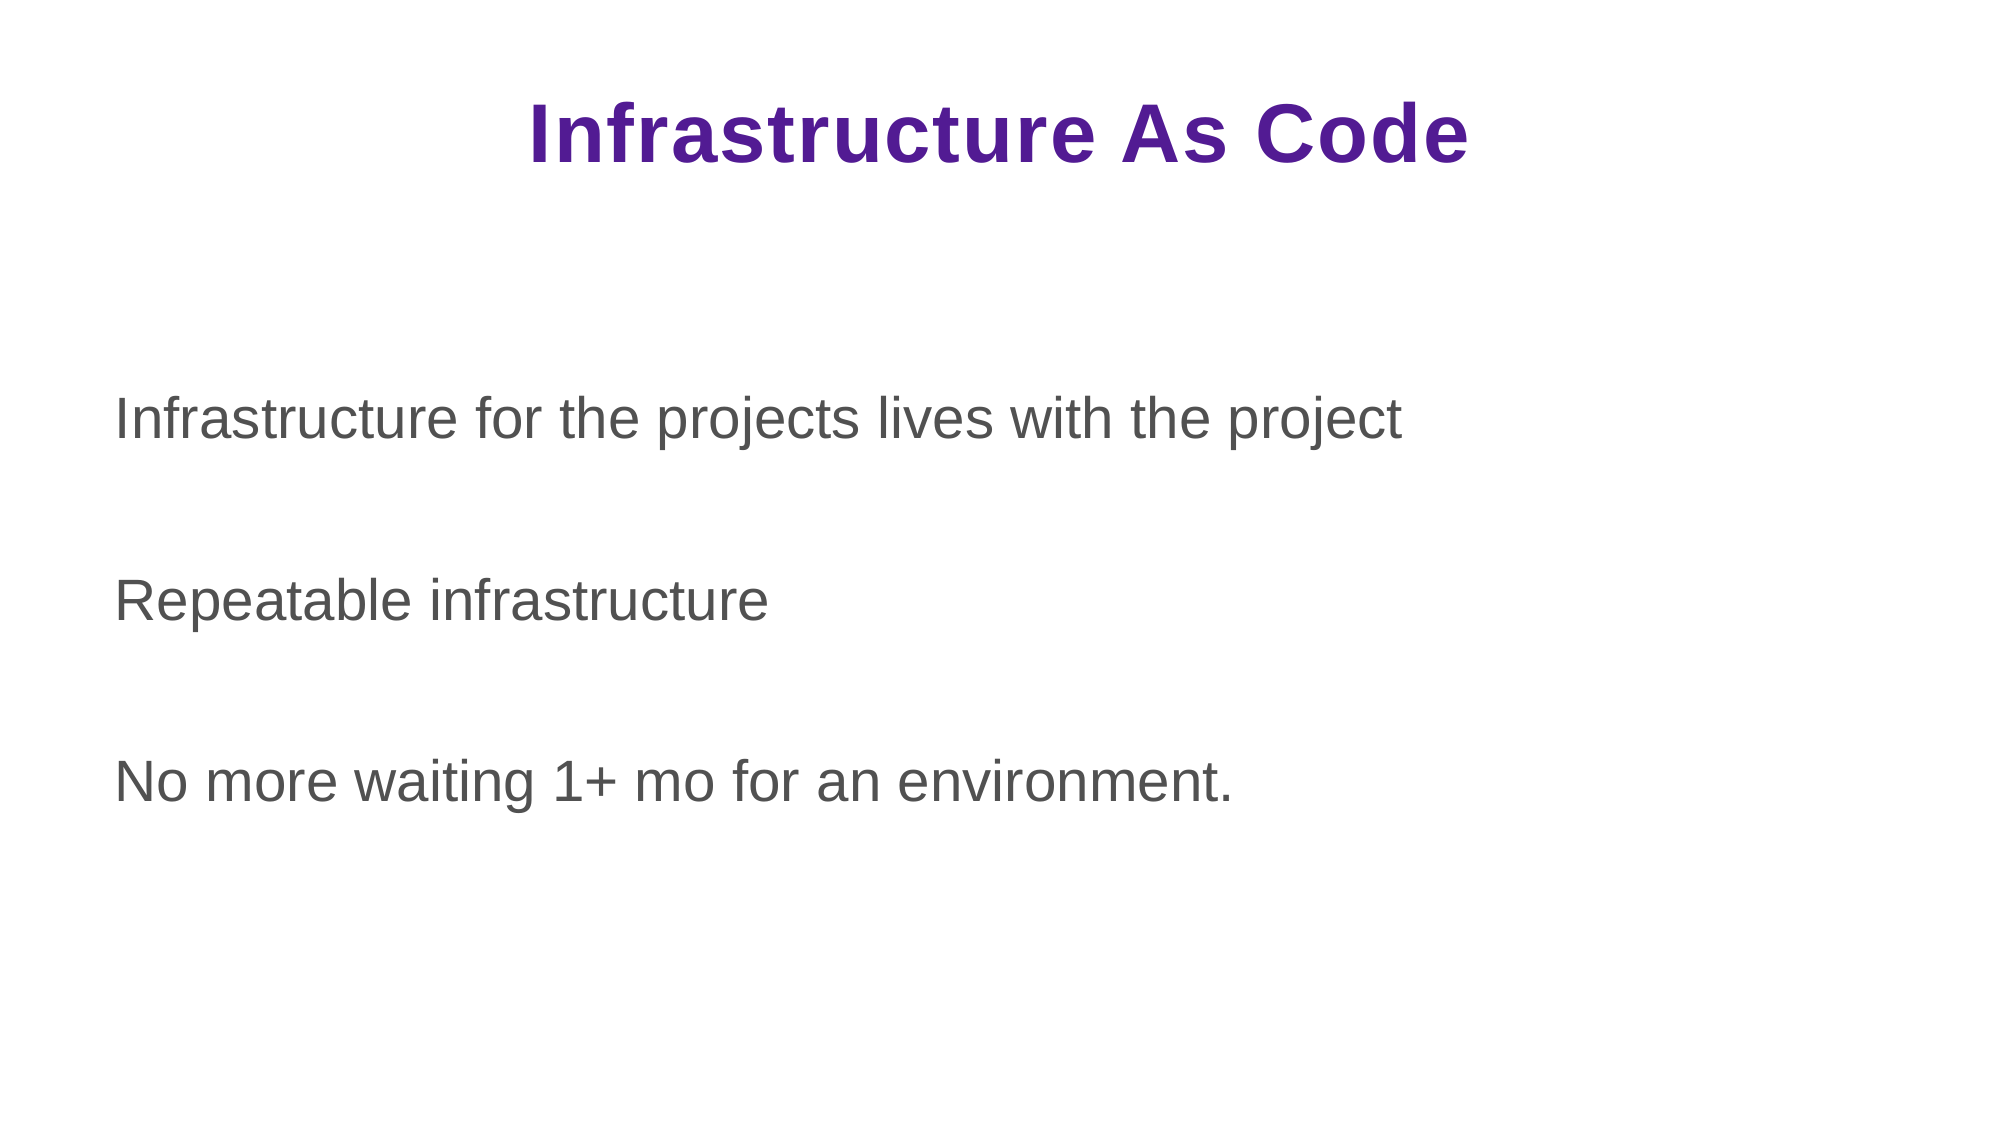

# Infrastructure As Code
Infrastructure for the projects lives with the project

Repeatable infrastructure

No more waiting 1+ mo for an environment.